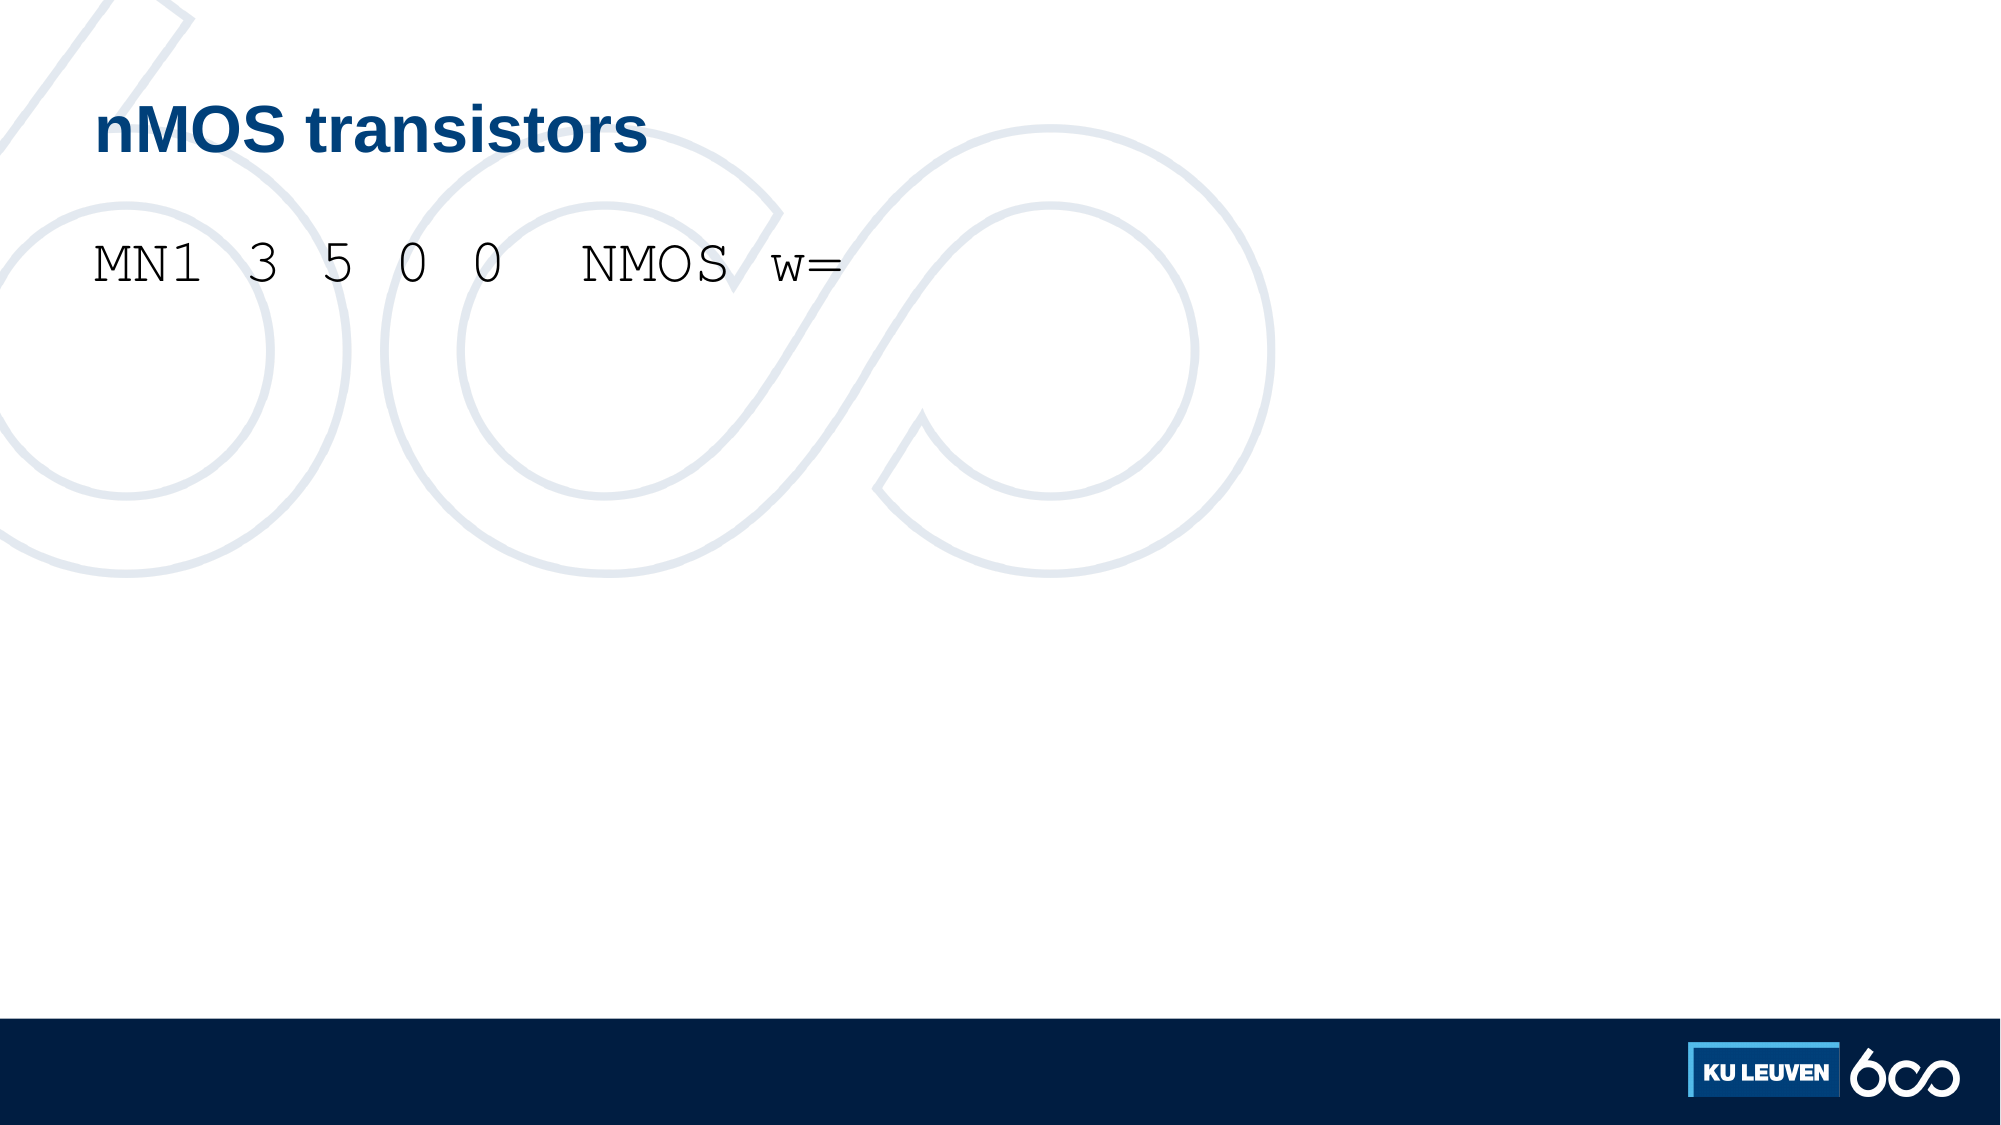

# nMOS transistors
MN1 3 5 0 0  NMOS w=